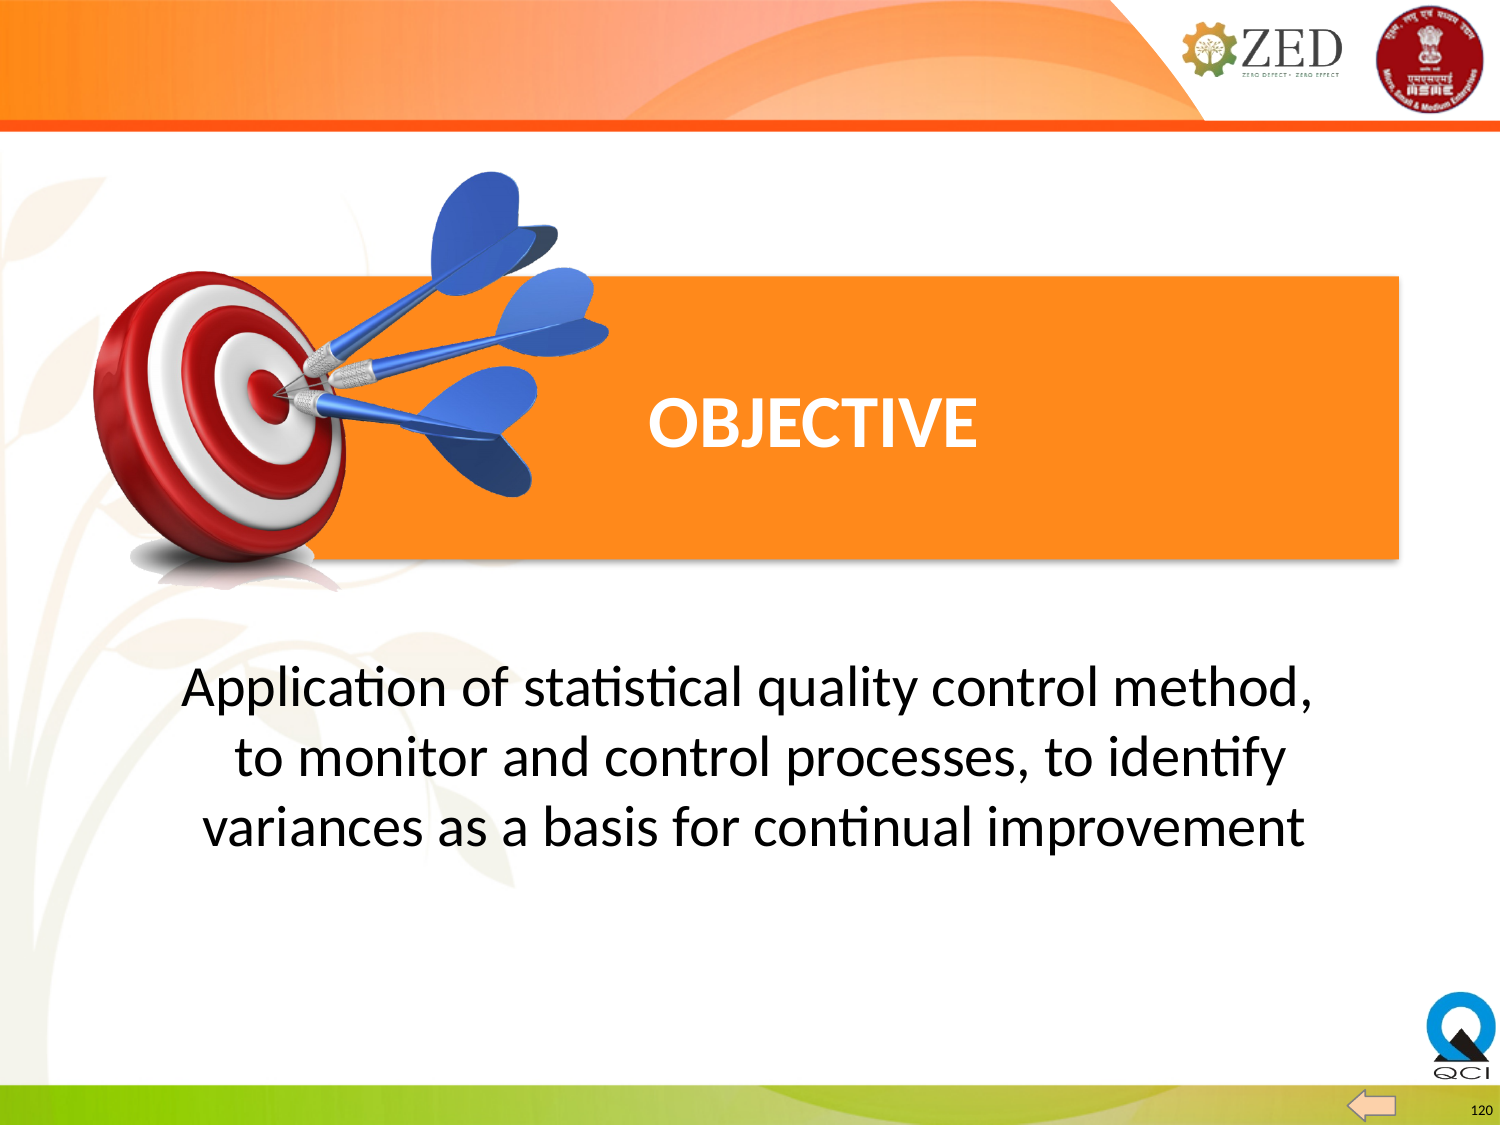

Application of statistical quality control method,   to monitor and control processes, to identify variances as a basis for continual improvement